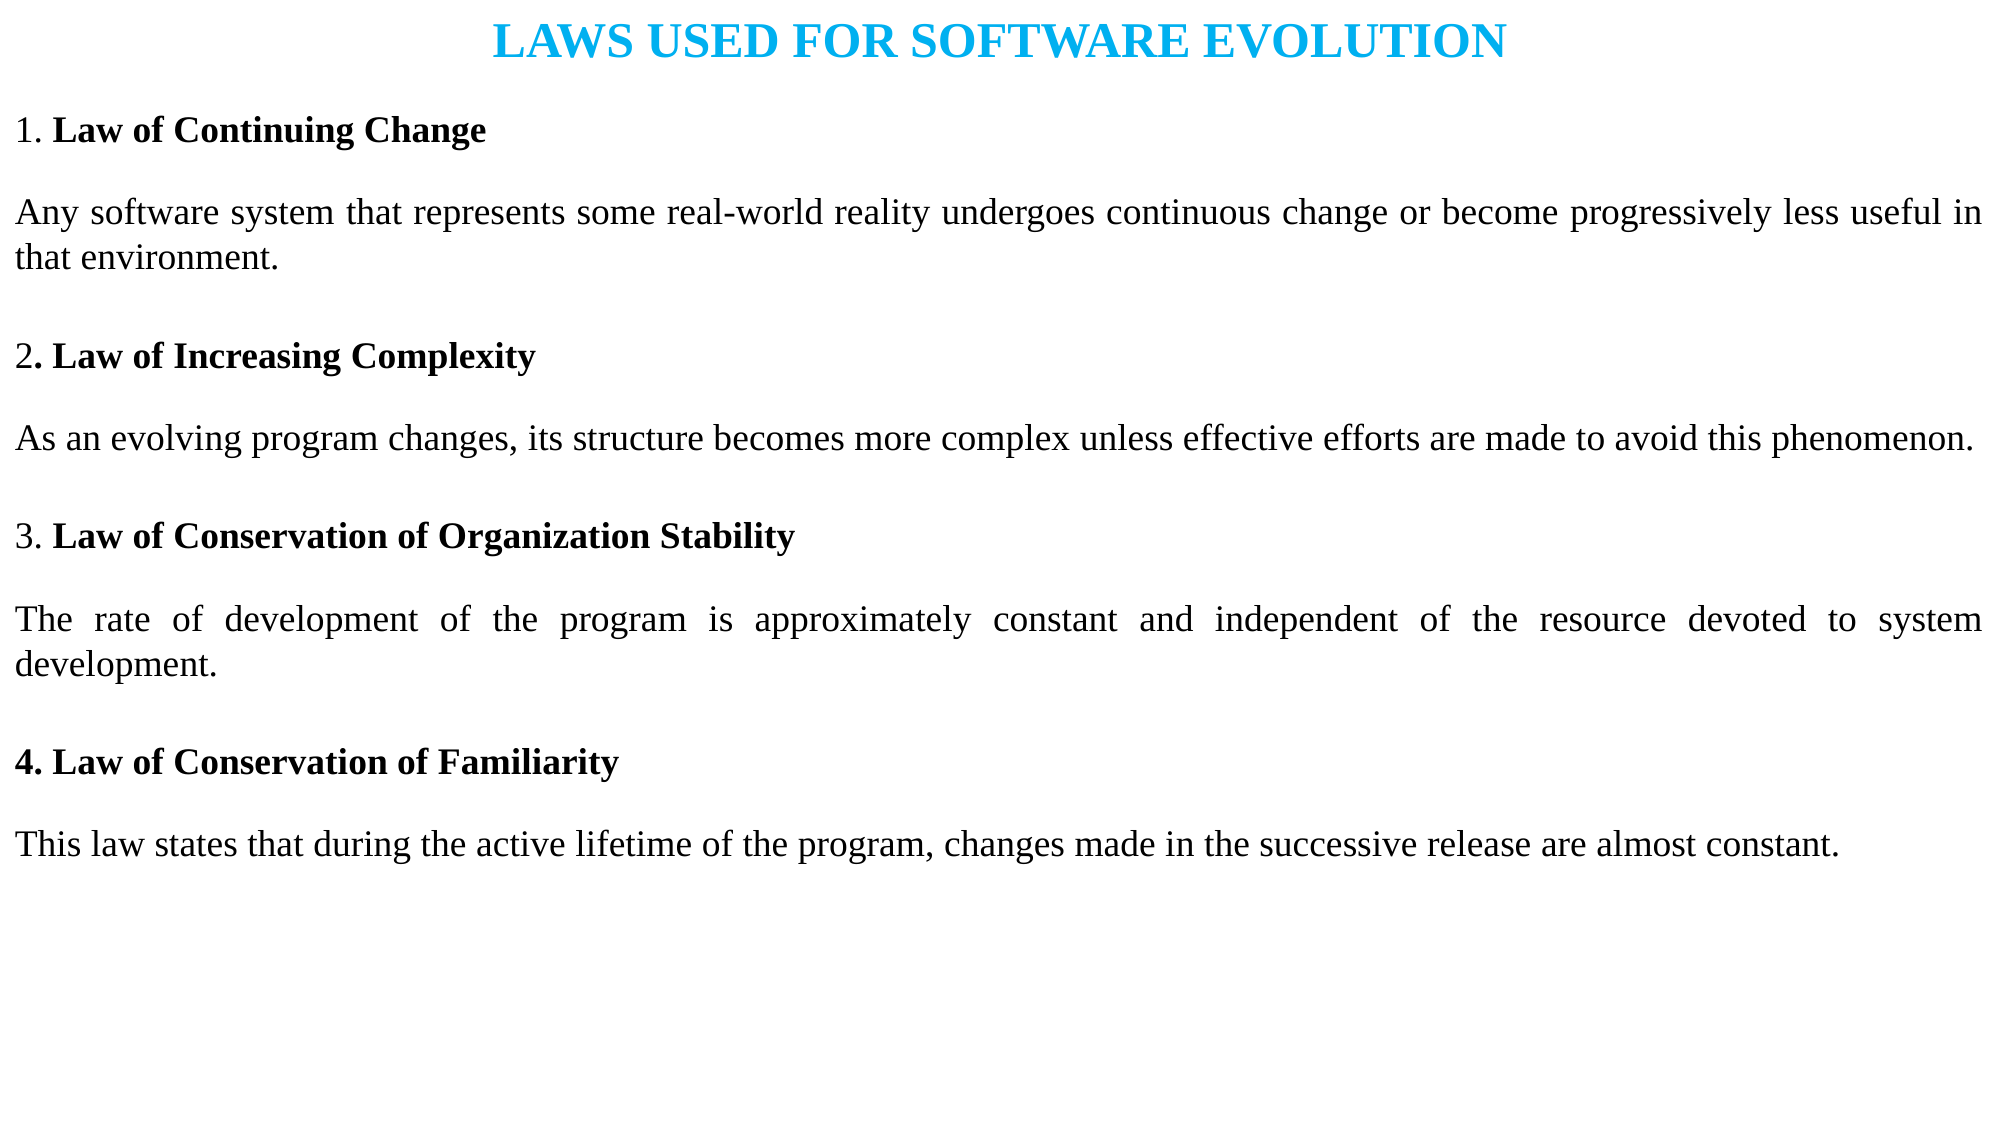

LAWS USED FOR SOFTWARE EVOLUTION
1. Law of Continuing Change
Any software system that represents some real-world reality undergoes continuous change or become progressively less useful in that environment.
2. Law of Increasing Complexity
As an evolving program changes, its structure becomes more complex unless effective efforts are made to avoid this phenomenon.
3. Law of Conservation of Organization Stability
The rate of development of the program is approximately constant and independent of the resource devoted to system development.
4. Law of Conservation of Familiarity
This law states that during the active lifetime of the program, changes made in the successive release are almost constant.